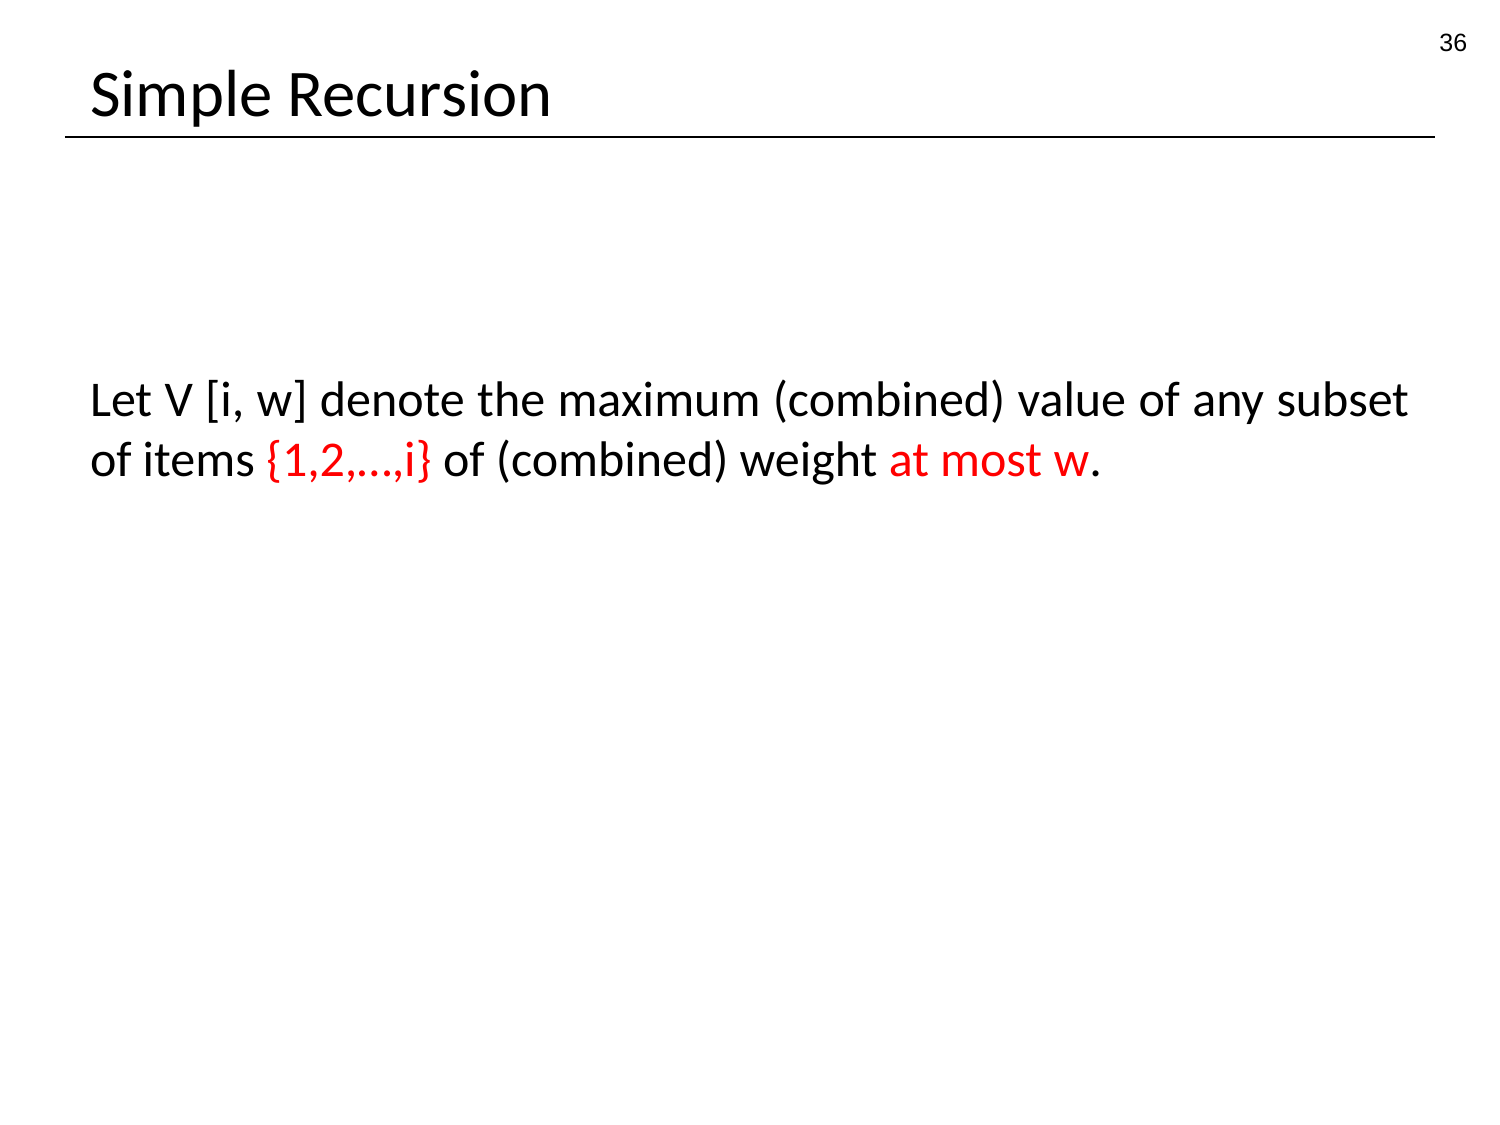

36
# Simple Recursion

Let V [i, w] denote the maximum (combined) value of any subset of items {1,2,…,i} of (combined) weight at most w.